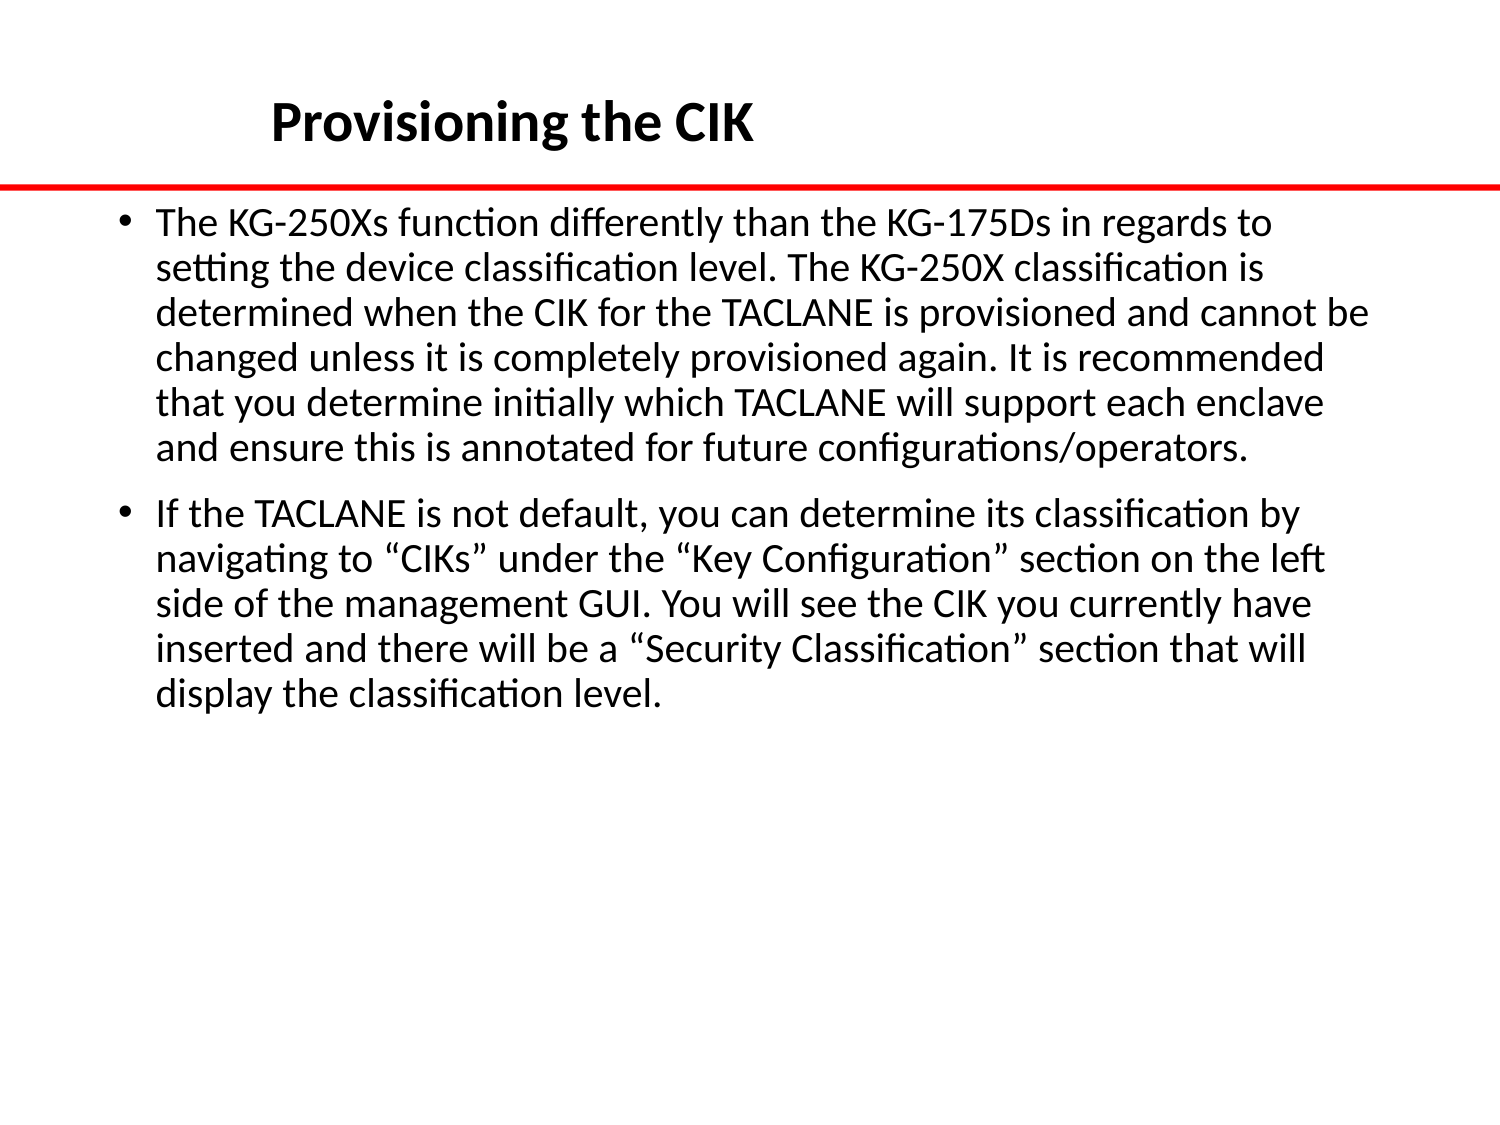

# Provisioning the CIK
The KG-250Xs function differently than the KG-175Ds in regards to setting the device classification level. The KG-250X classification is determined when the CIK for the TACLANE is provisioned and cannot be changed unless it is completely provisioned again. It is recommended that you determine initially which TACLANE will support each enclave and ensure this is annotated for future configurations/operators.
If the TACLANE is not default, you can determine its classification by navigating to “CIKs” under the “Key Configuration” section on the left side of the management GUI. You will see the CIK you currently have inserted and there will be a “Security Classification” section that will display the classification level.